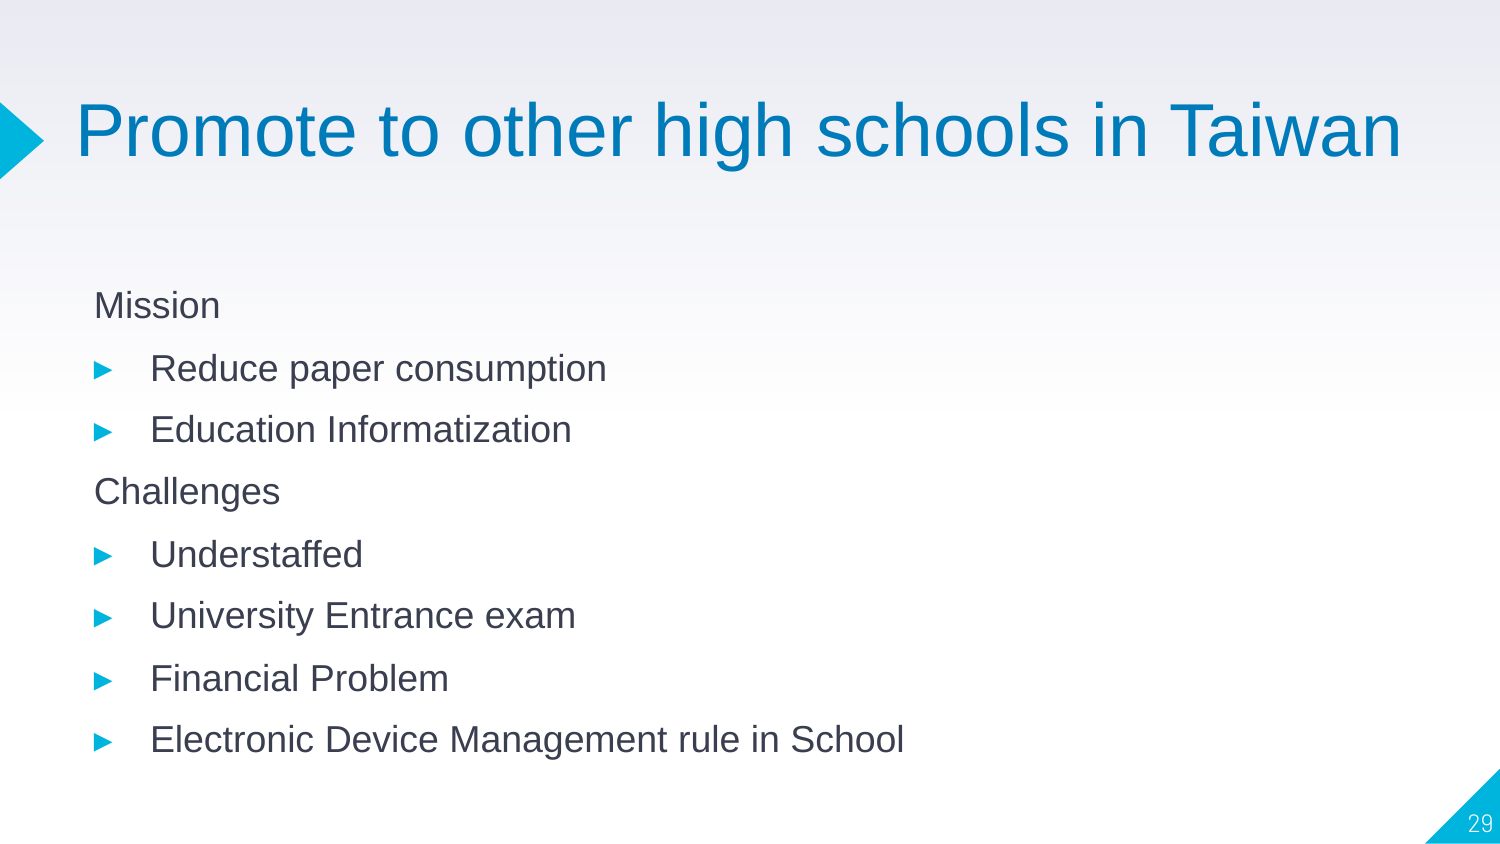

# Promote to other high schools in Taiwan
Mission
Reduce paper consumption
Education Informatization
Challenges
Understaffed
University Entrance exam
Financial Problem
Electronic Device Management rule in School
29